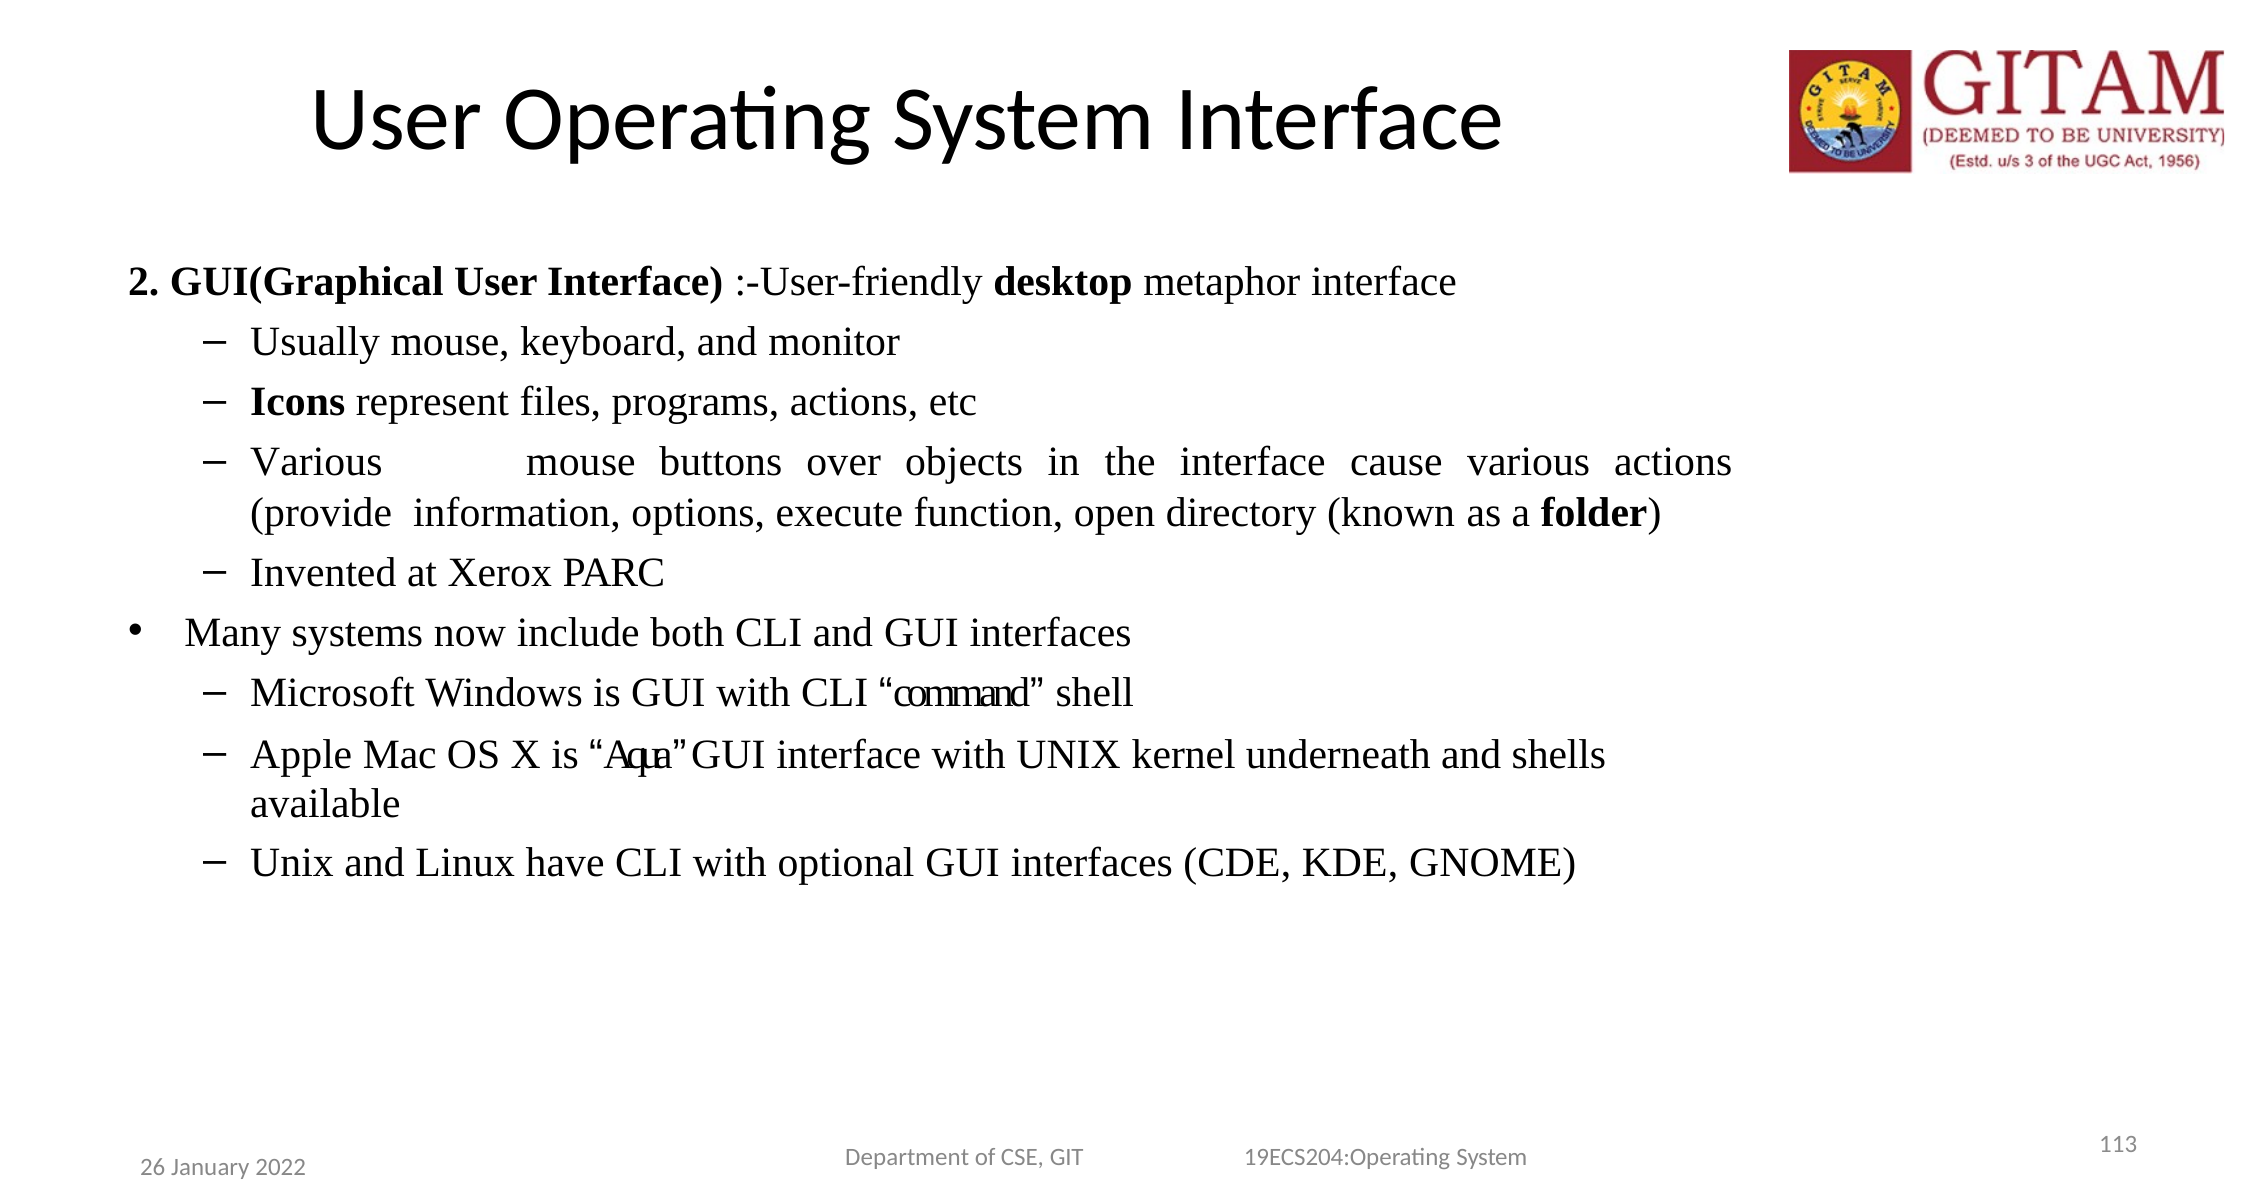

113

# User Operating System Interface
GUI(Graphical User Interface) :-User-friendly desktop metaphor interface
Usually mouse, keyboard, and monitor
Icons represent files, programs, actions, etc
Various	mouse	buttons	over	objects	in	the	interface	cause	various	actions	(provide  information, options, execute function, open directory (known as a folder)
Invented at Xerox PARC
Many systems now include both CLI and GUI interfaces
Microsoft Windows is GUI with CLI “command” shell
Apple Mac OS X is “Aqua” GUI interface with UNIX kernel underneath and shells  available
Unix and Linux have CLI with optional GUI interfaces (CDE, KDE, GNOME)
Department of CSE, GIT
19ECS204:Operating System
26 January 2022